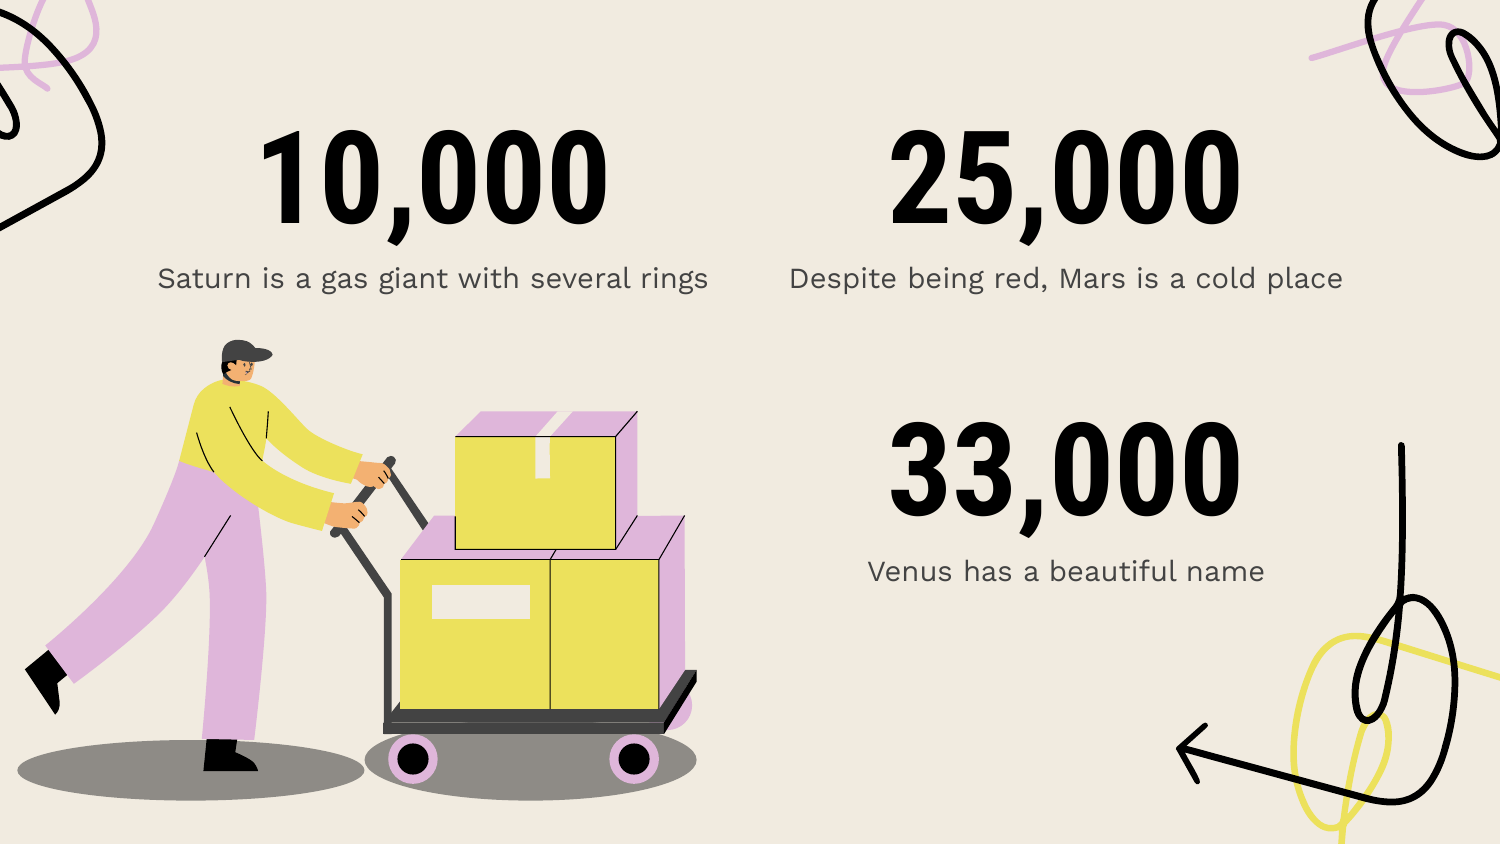

# 10,000
25,000
Despite being red, Mars is a cold place
Saturn is a gas giant with several rings

33,000
Venus has a beautiful name